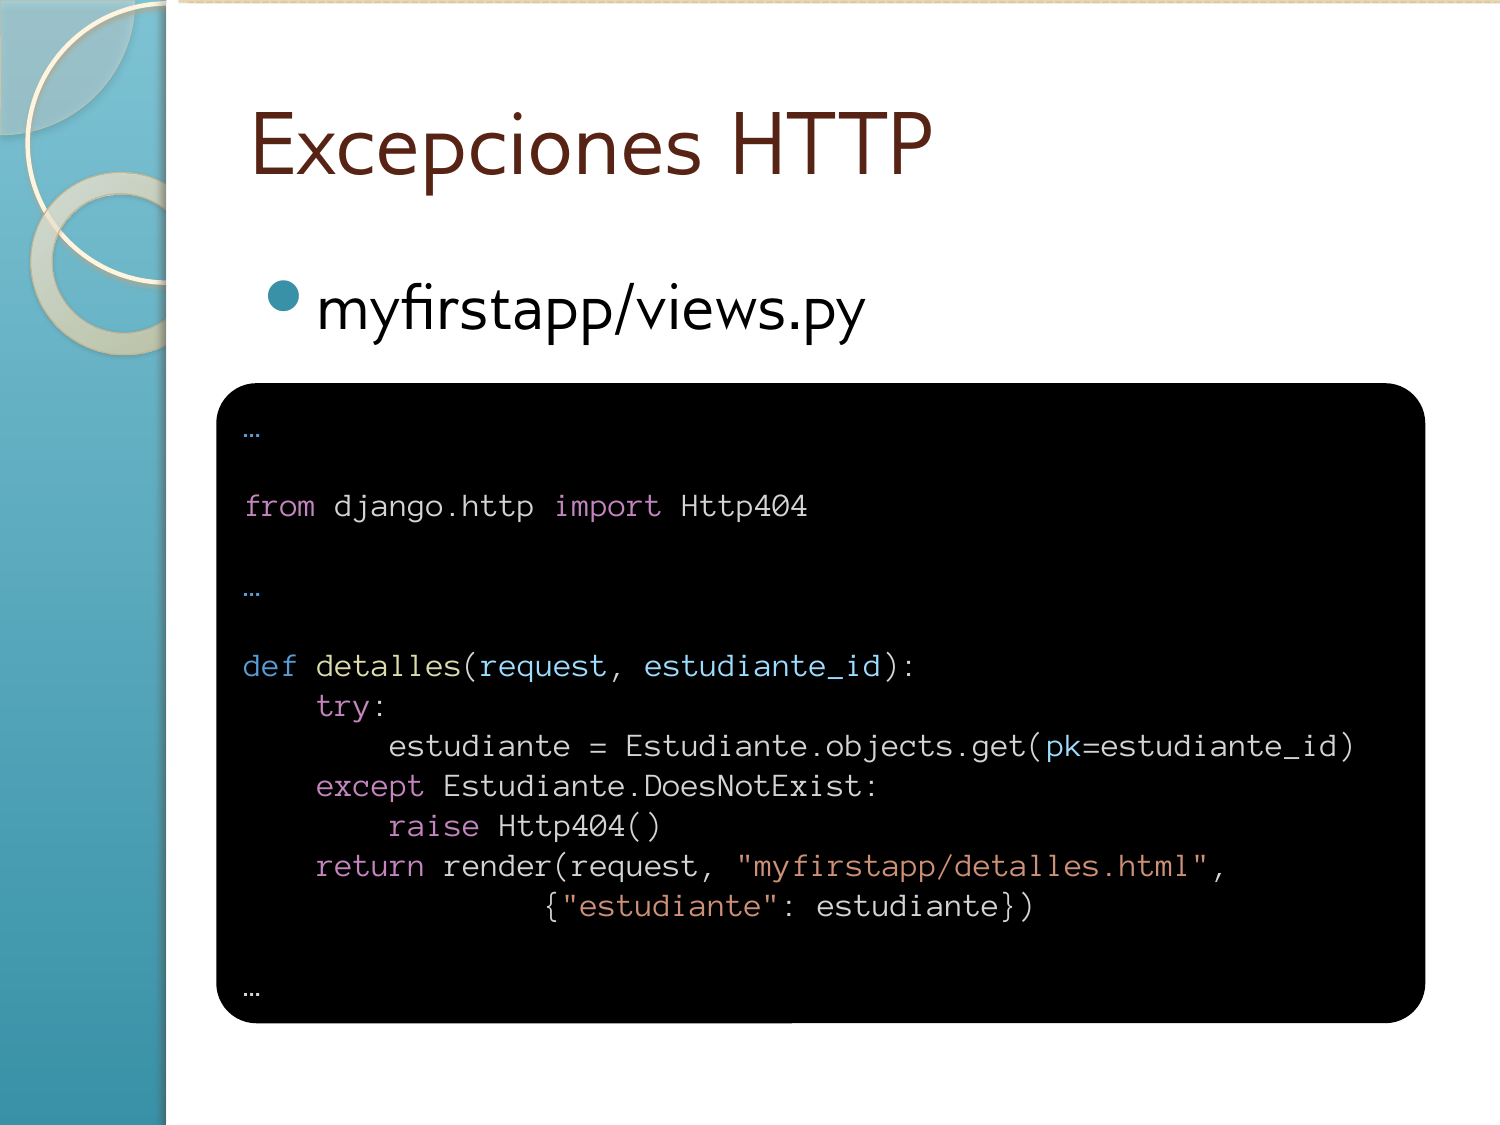

# Excepciones HTTP
myfirstapp/views.py

…

from django.http import Http404

…

def detalles(request, estudiante_id):
    try:
        estudiante = Estudiante.objects.get(pk=estudiante_id)
    except Estudiante.DoesNotExist:
        raise Http404()
    return render(request, "myfirstapp/detalles.html",
		{"estudiante": estudiante})
…